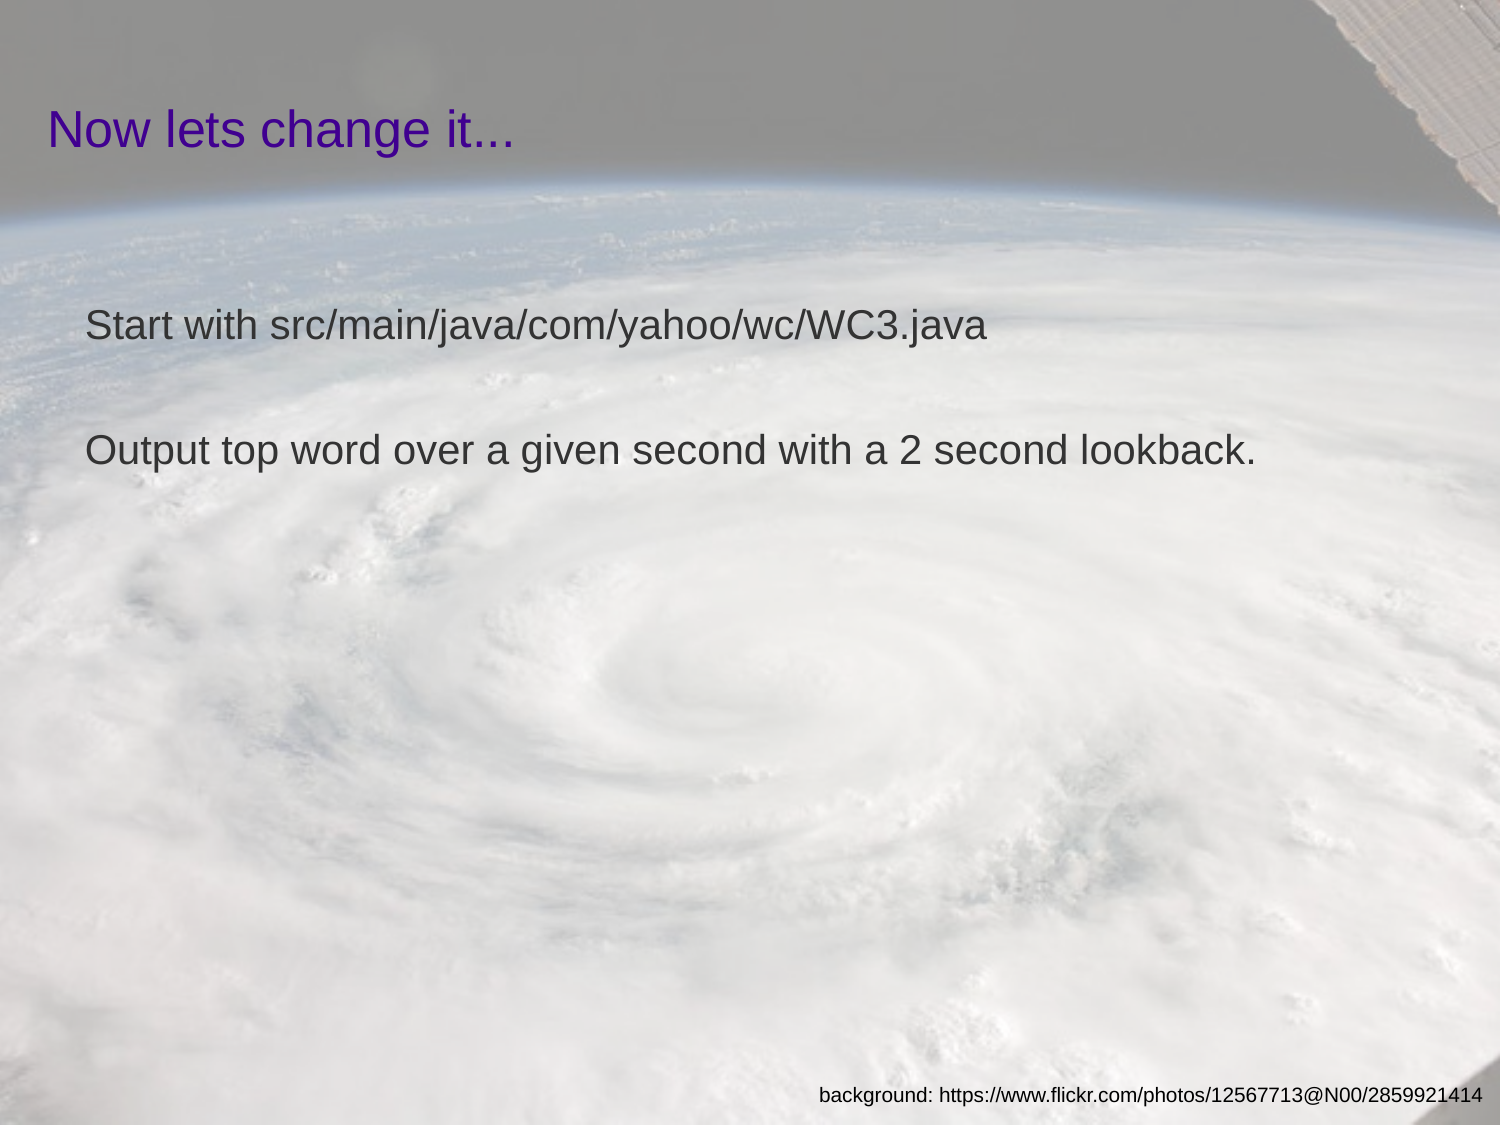

# Now lets change it...
Start with src/main/java/com/yahoo/wc/WC3.java

Output top word over a given second with a 2 second lookback.
37
background: https://www.flickr.com/photos/12567713@N00/2859921414